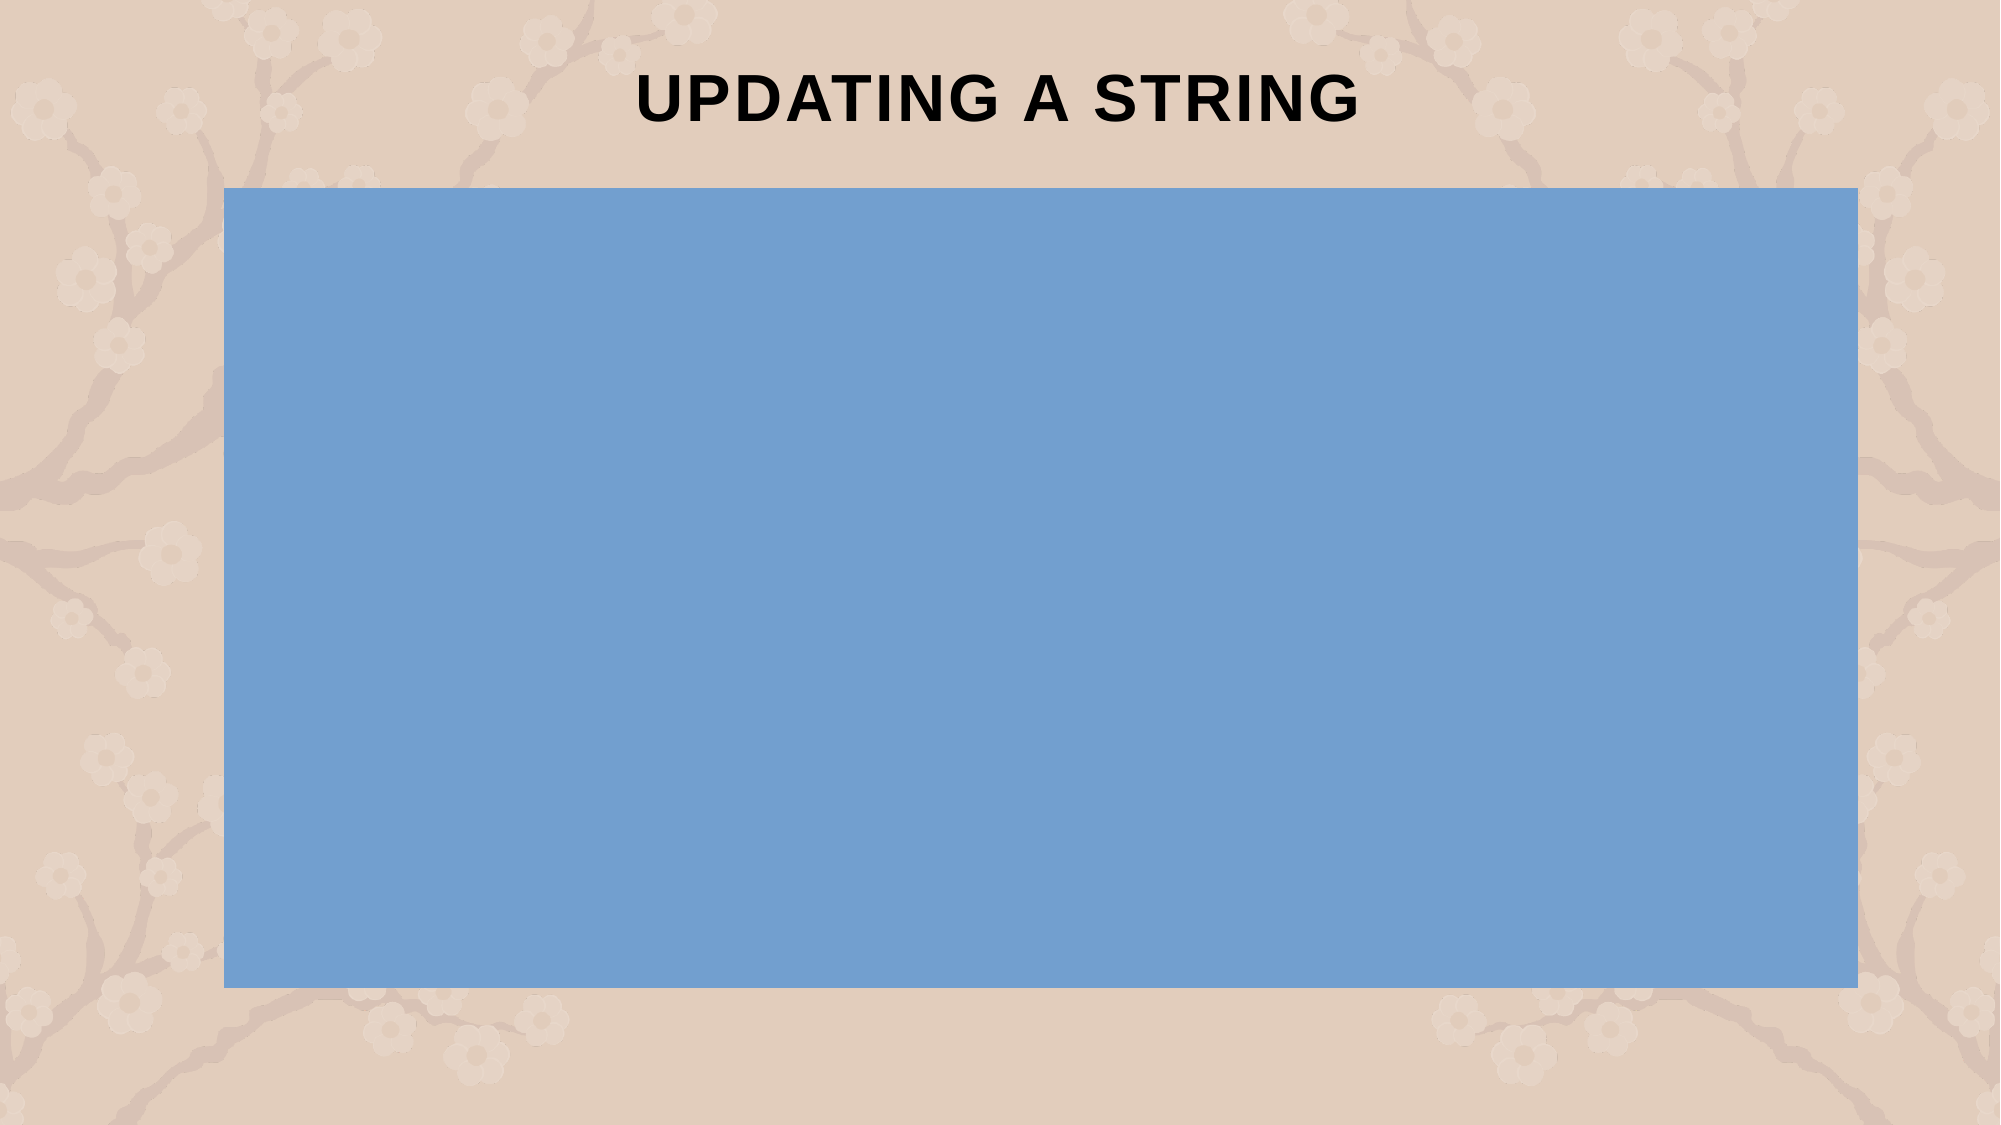

# Updating a String
s = "hello geeks"

# Updating by creating a new string
s1 = "H" + s[1:]

# replacnig "geeks" with "GeeksforGeeks"
s2 = s.replace("geeks", "GeeksforGeeks")
print(s1)
print(s2)